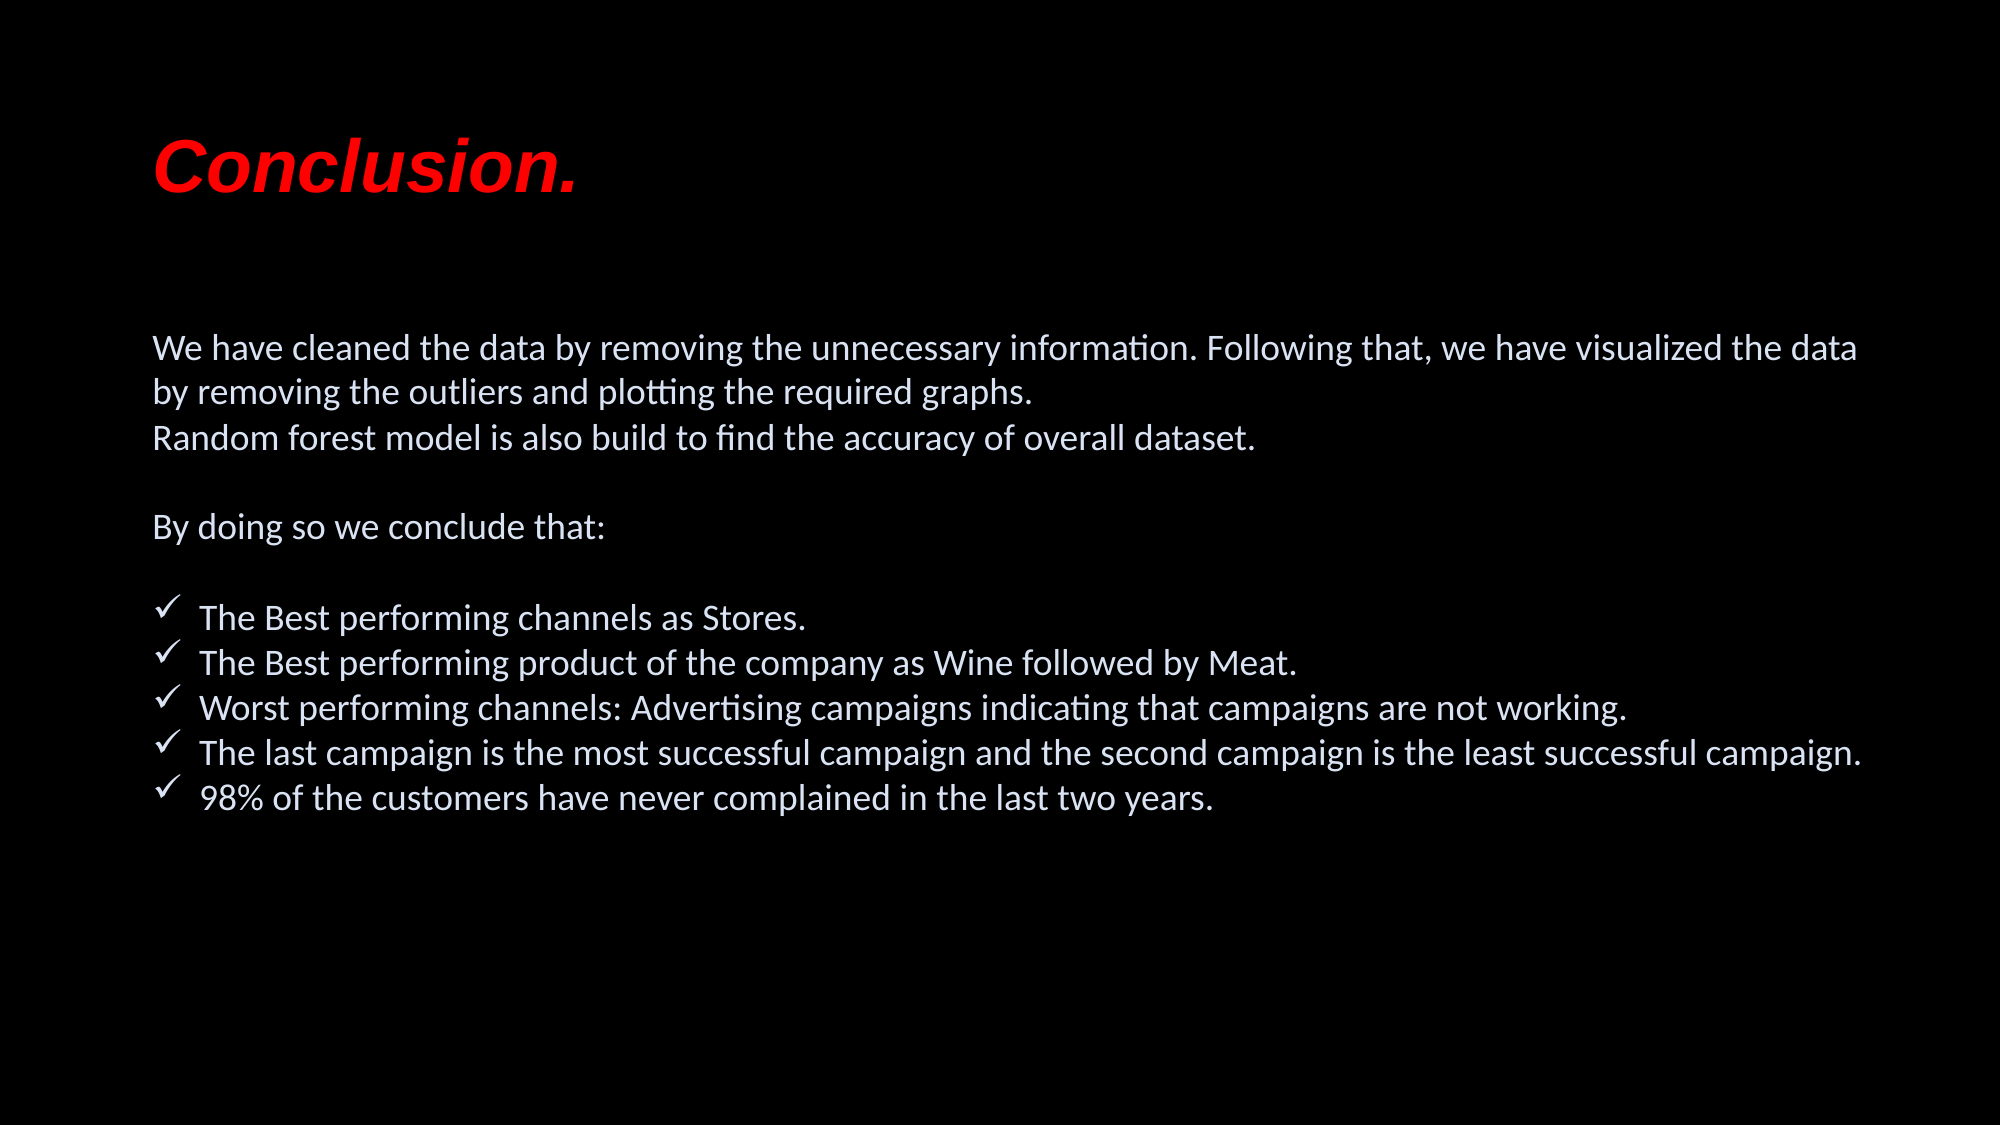

# Conclusion.
We have cleaned the data by removing the unnecessary information. Following that, we have visualized the data by removing the outliers and plotting the required graphs.
Random forest model is also build to find the accuracy of overall dataset.

By doing so we conclude that:

The Best performing channels as Stores.
The Best performing product of the company as Wine followed by Meat.
Worst performing channels: Advertising campaigns indicating that campaigns are not working.
The last campaign is the most successful campaign and the second campaign is the least successful campaign.
98% of the customers have never complained in the last two years.